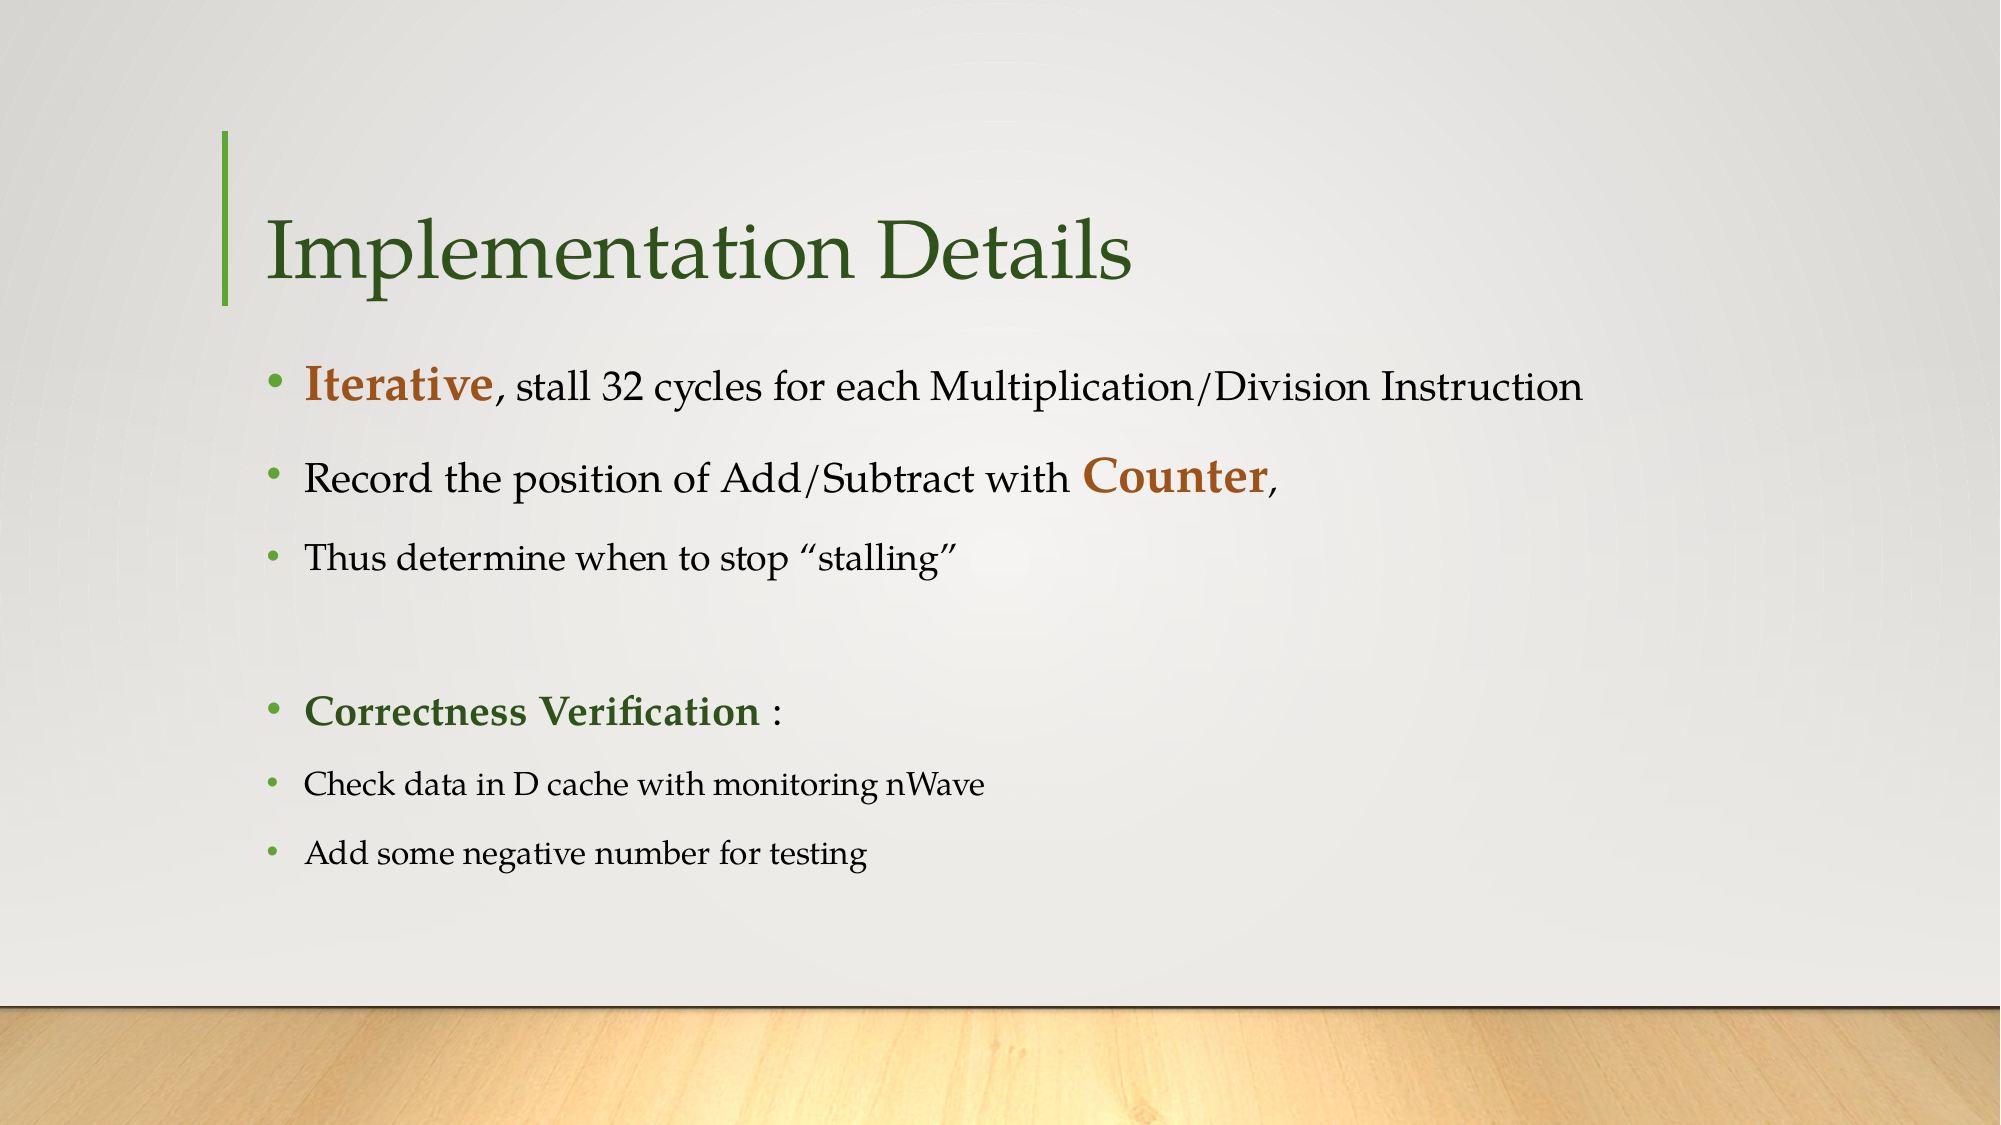

# Implementation Details
Iterative, stall 32 cycles for each Multiplication/Division Instruction
Record the position of Add/Subtract with Counter,
Thus determine when to stop “stalling”

Correctness Verification :
Check data in D cache with monitoring nWave
Add some negative number for testing